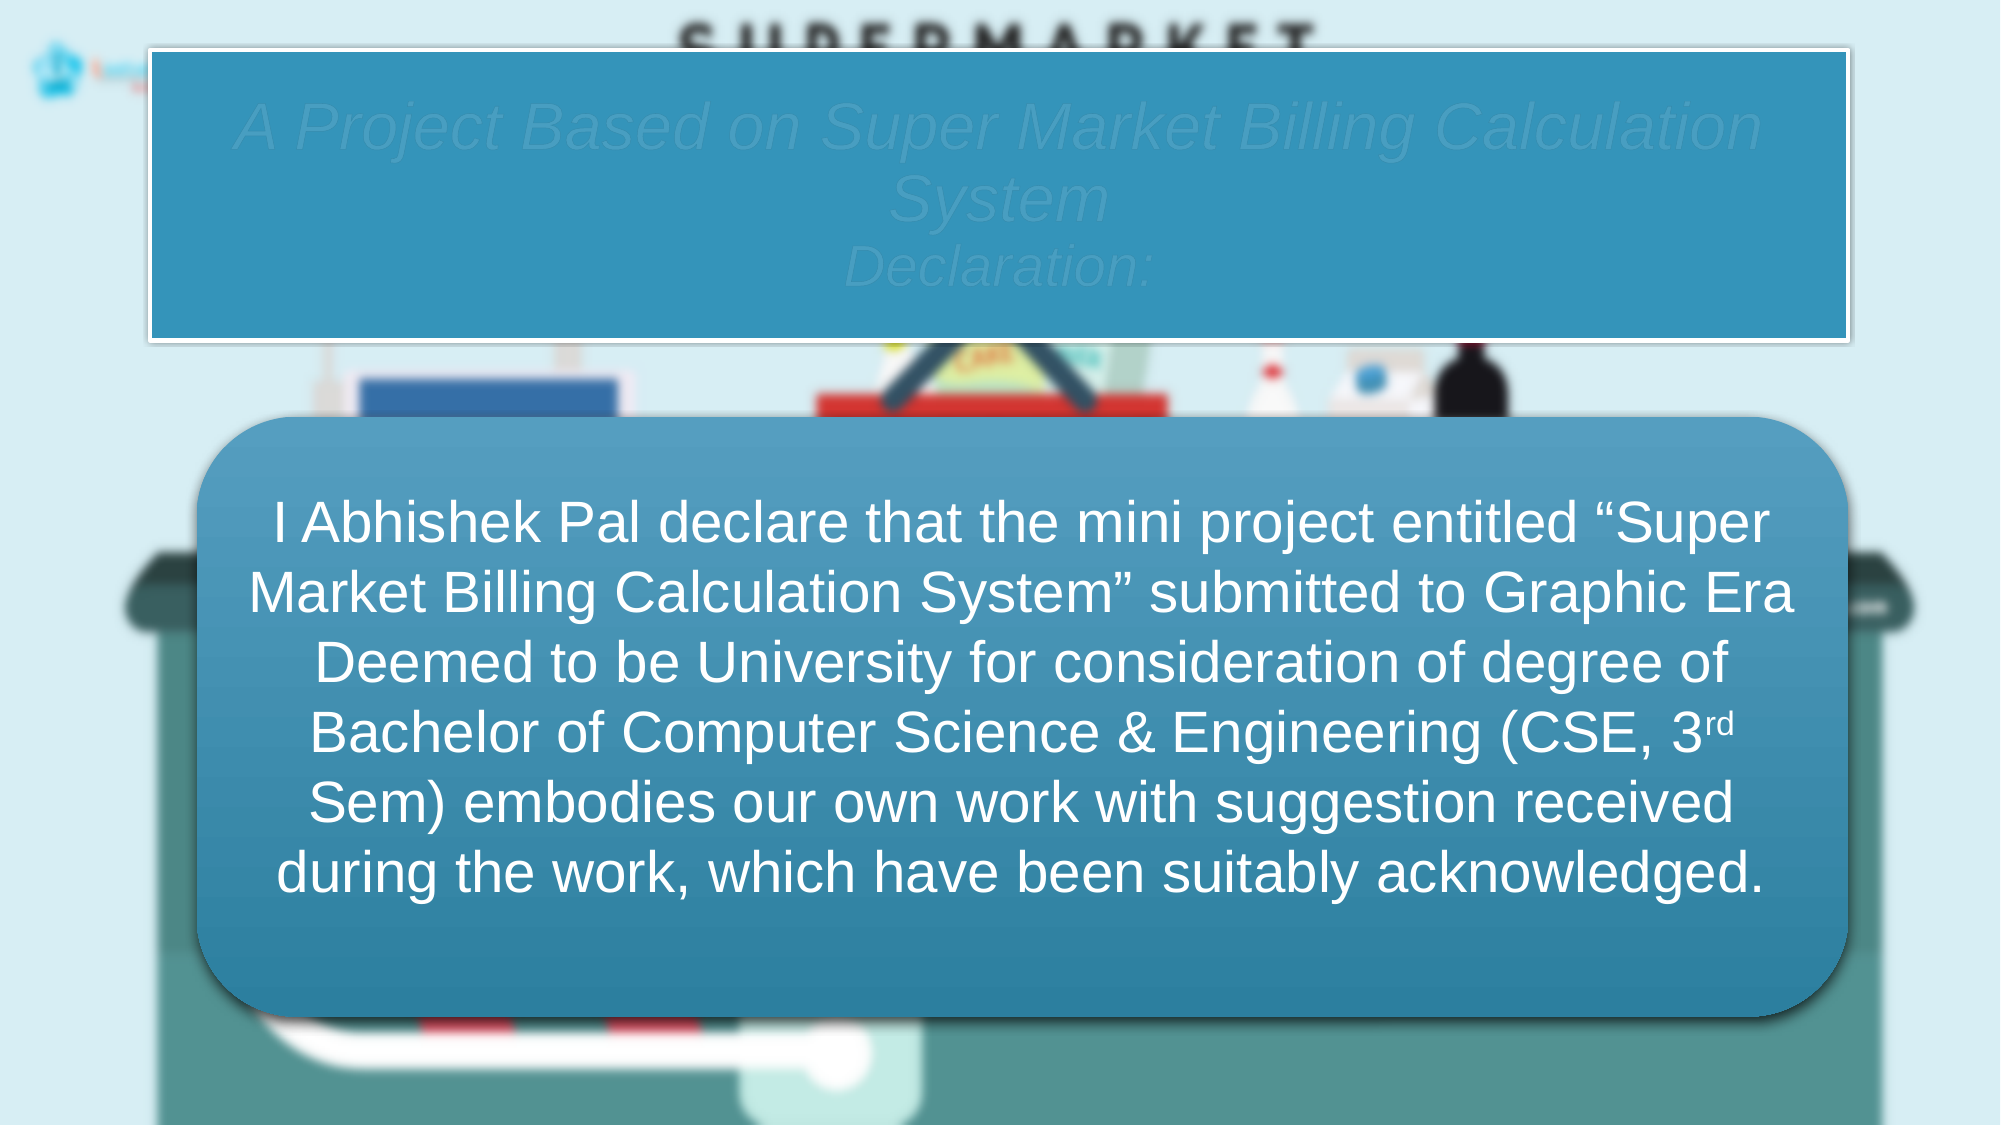

# A Project Based on Super Market Billing Calculation System Declaration:
I Abhishek Pal declare that the mini project entitled “Super Market Billing Calculation System” submitted to Graphic Era Deemed to be University for consideration of degree of Bachelor of Computer Science & Engineering (CSE, 3rd Sem) embodies our own work with suggestion received during the work, which have been suitably acknowledged.